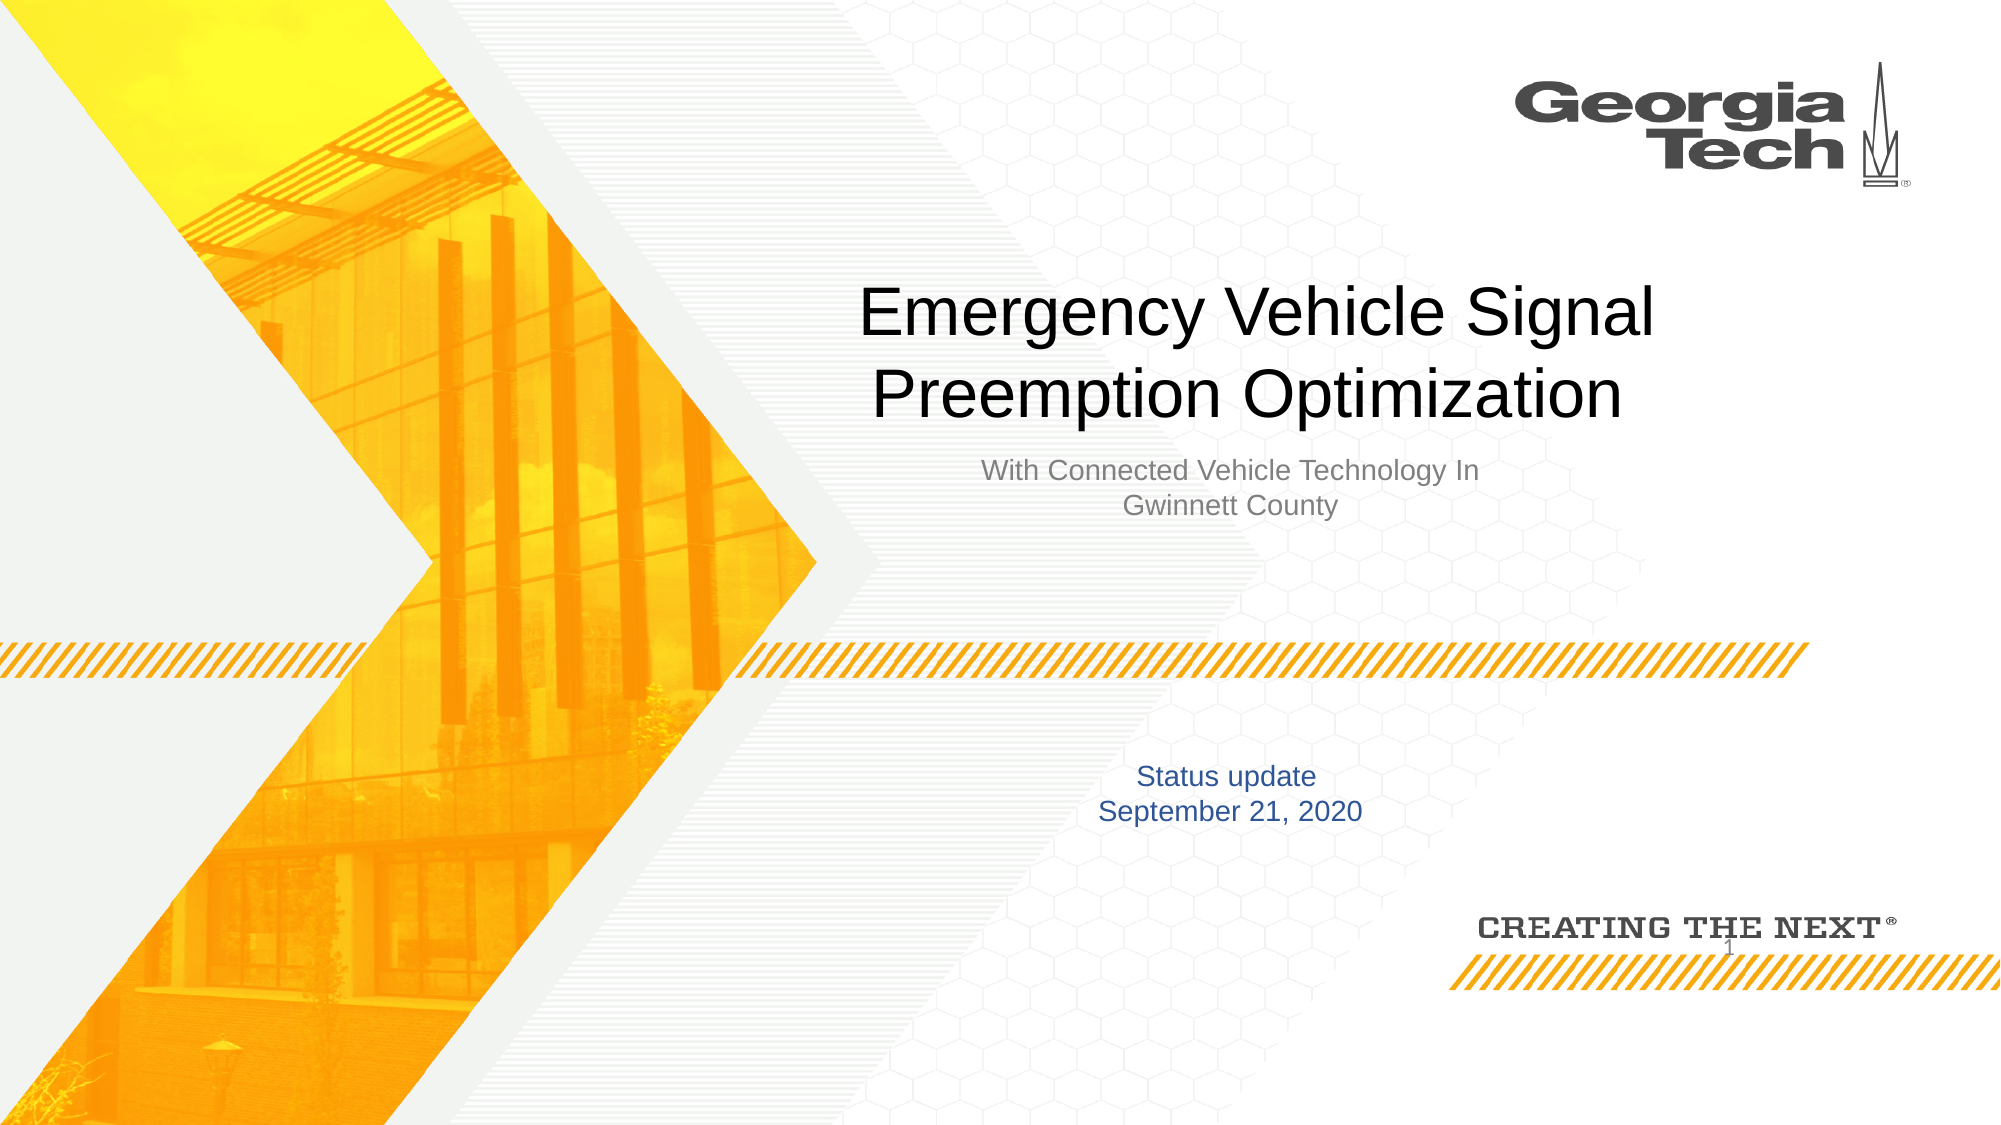

Emergency Vehicle Signal Preemption Optimization
With Connected Vehicle Technology In Gwinnett County
Status update
September 21, 2020
1